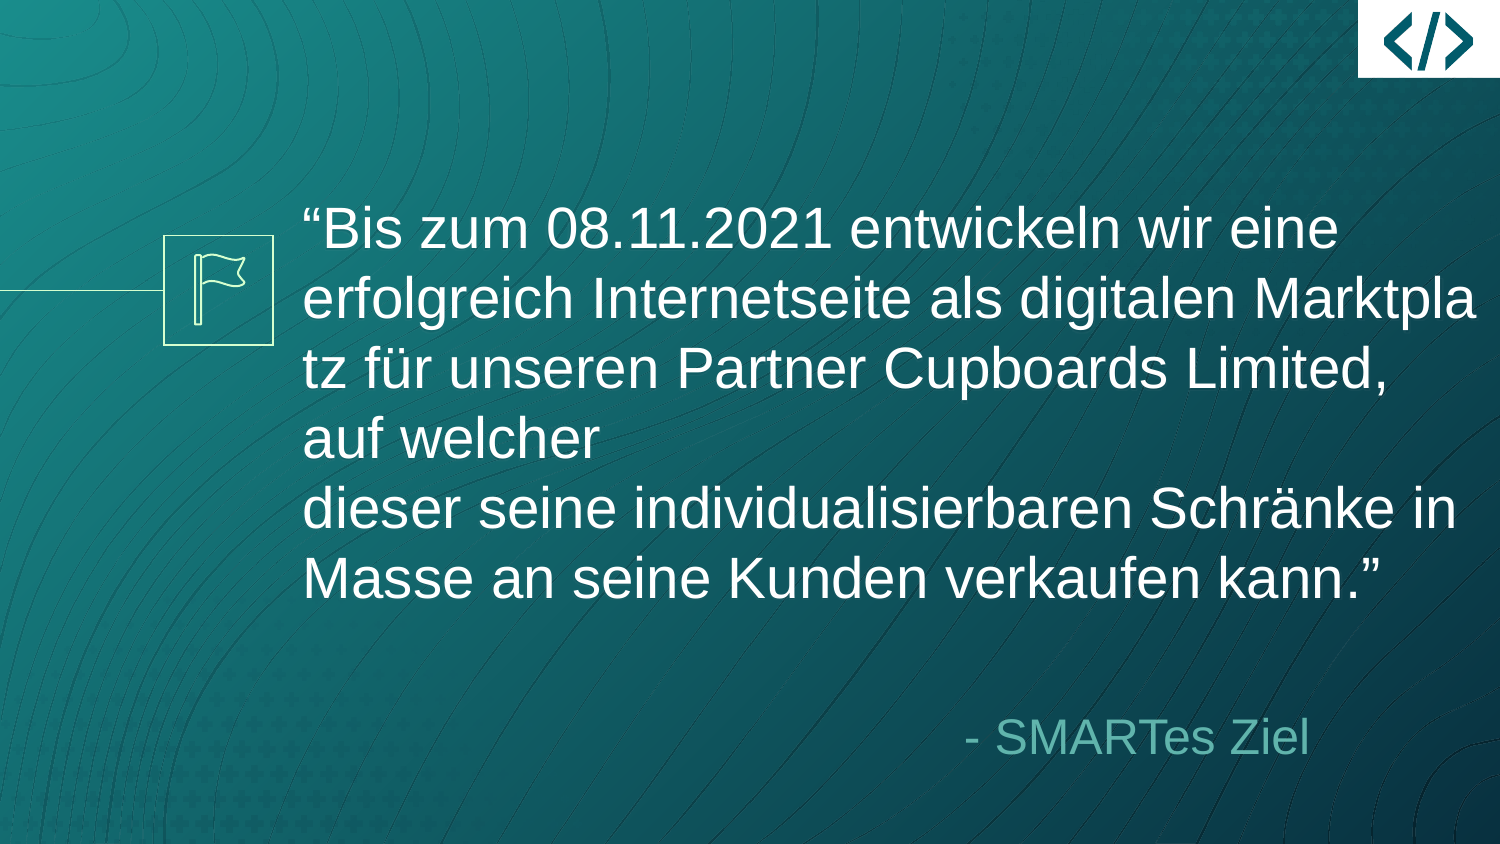

# “Bis zum 08.11.2021 entwickeln wir eine erfolgreich Internetseite als digitalen Marktplatz für unseren Partner Cupboards Limited, auf welcher dieser seine individualisierbaren Schränke in Masse an seine Kunden verkaufen kann.”

- SMARTes Ziel